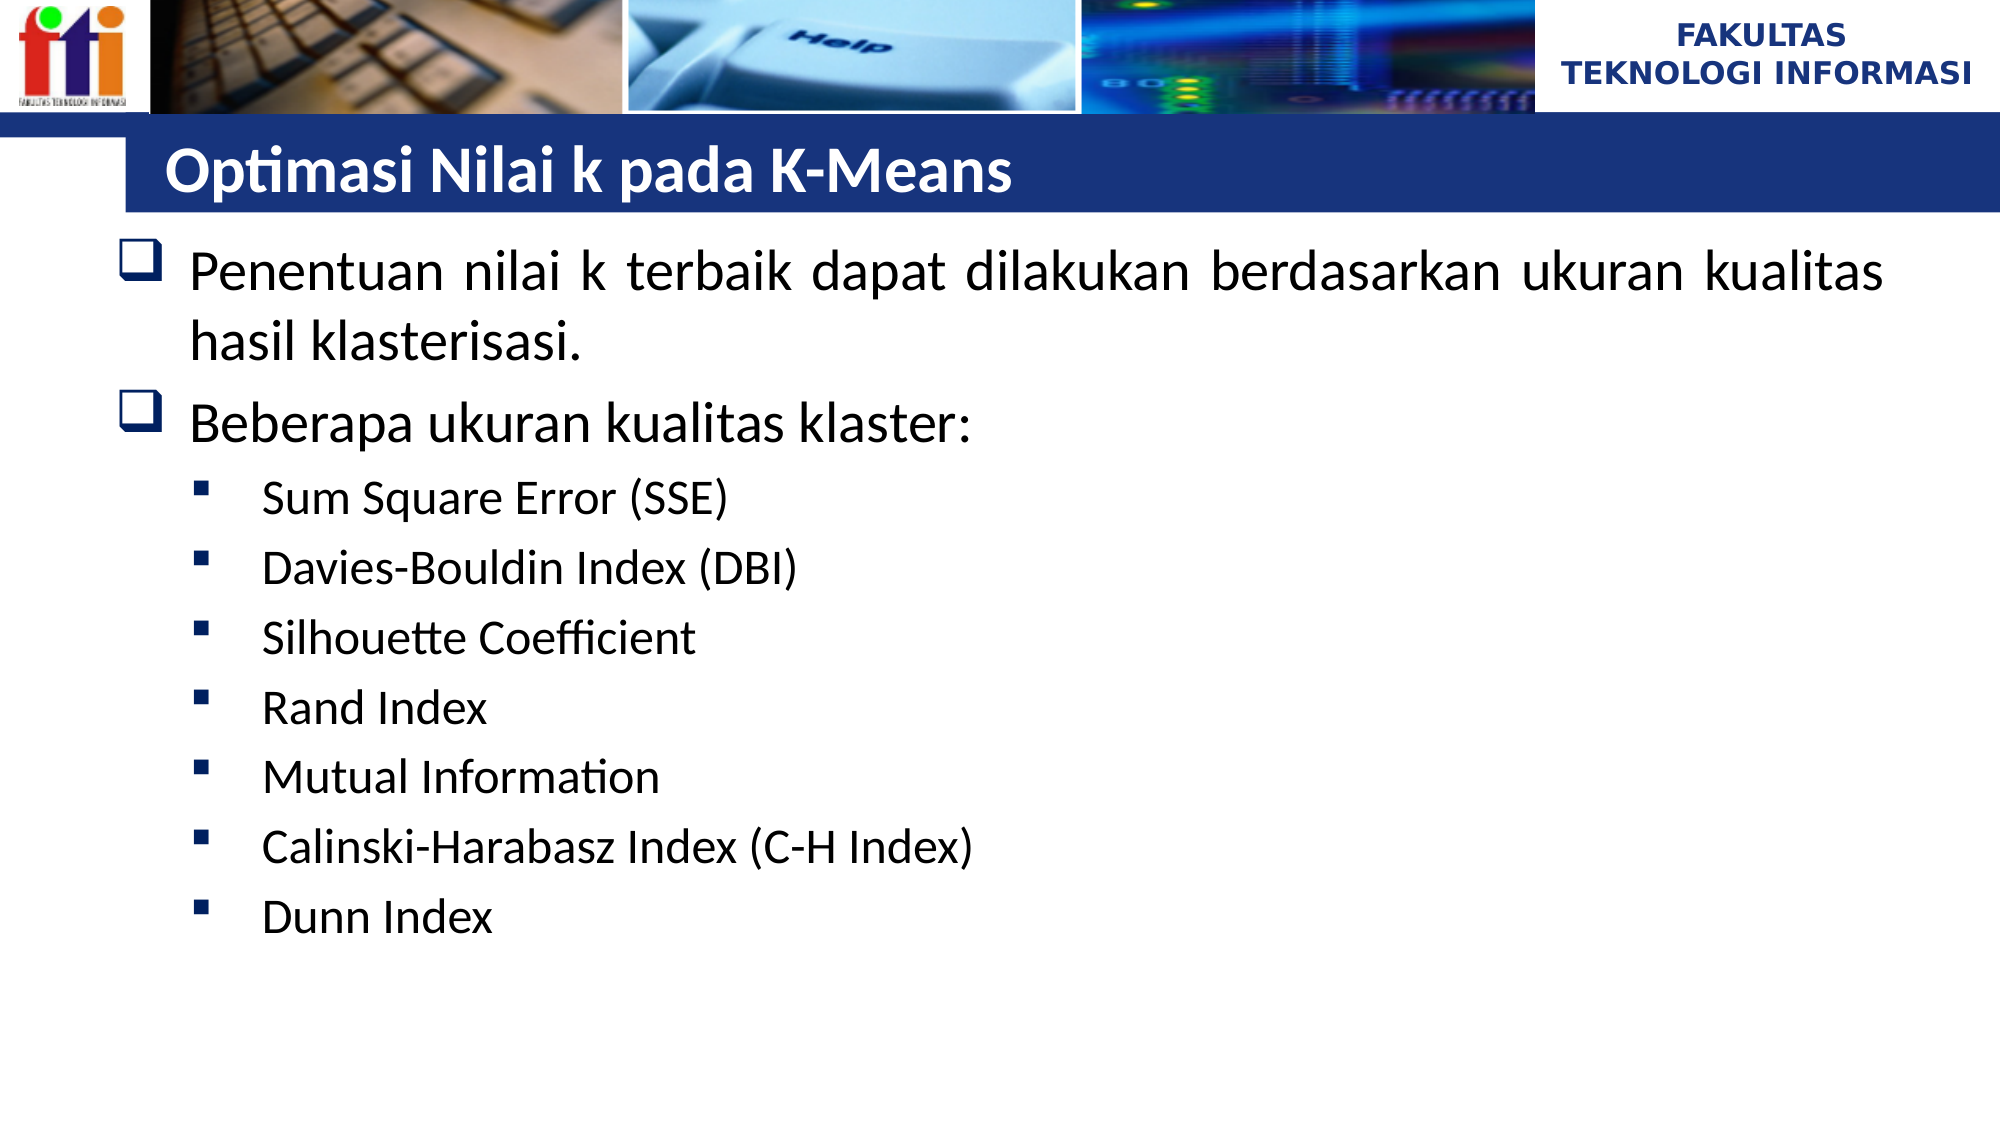

# Optimasi Nilai k pada K-Means
Penentuan nilai k terbaik dapat dilakukan berdasarkan ukuran kualitas hasil klasterisasi.
Beberapa ukuran kualitas klaster:
Sum Square Error (SSE)
Davies-Bouldin Index (DBI)
Silhouette Coefficient
Rand Index
Mutual Information
Calinski-Harabasz Index (C-H Index)
Dunn Index